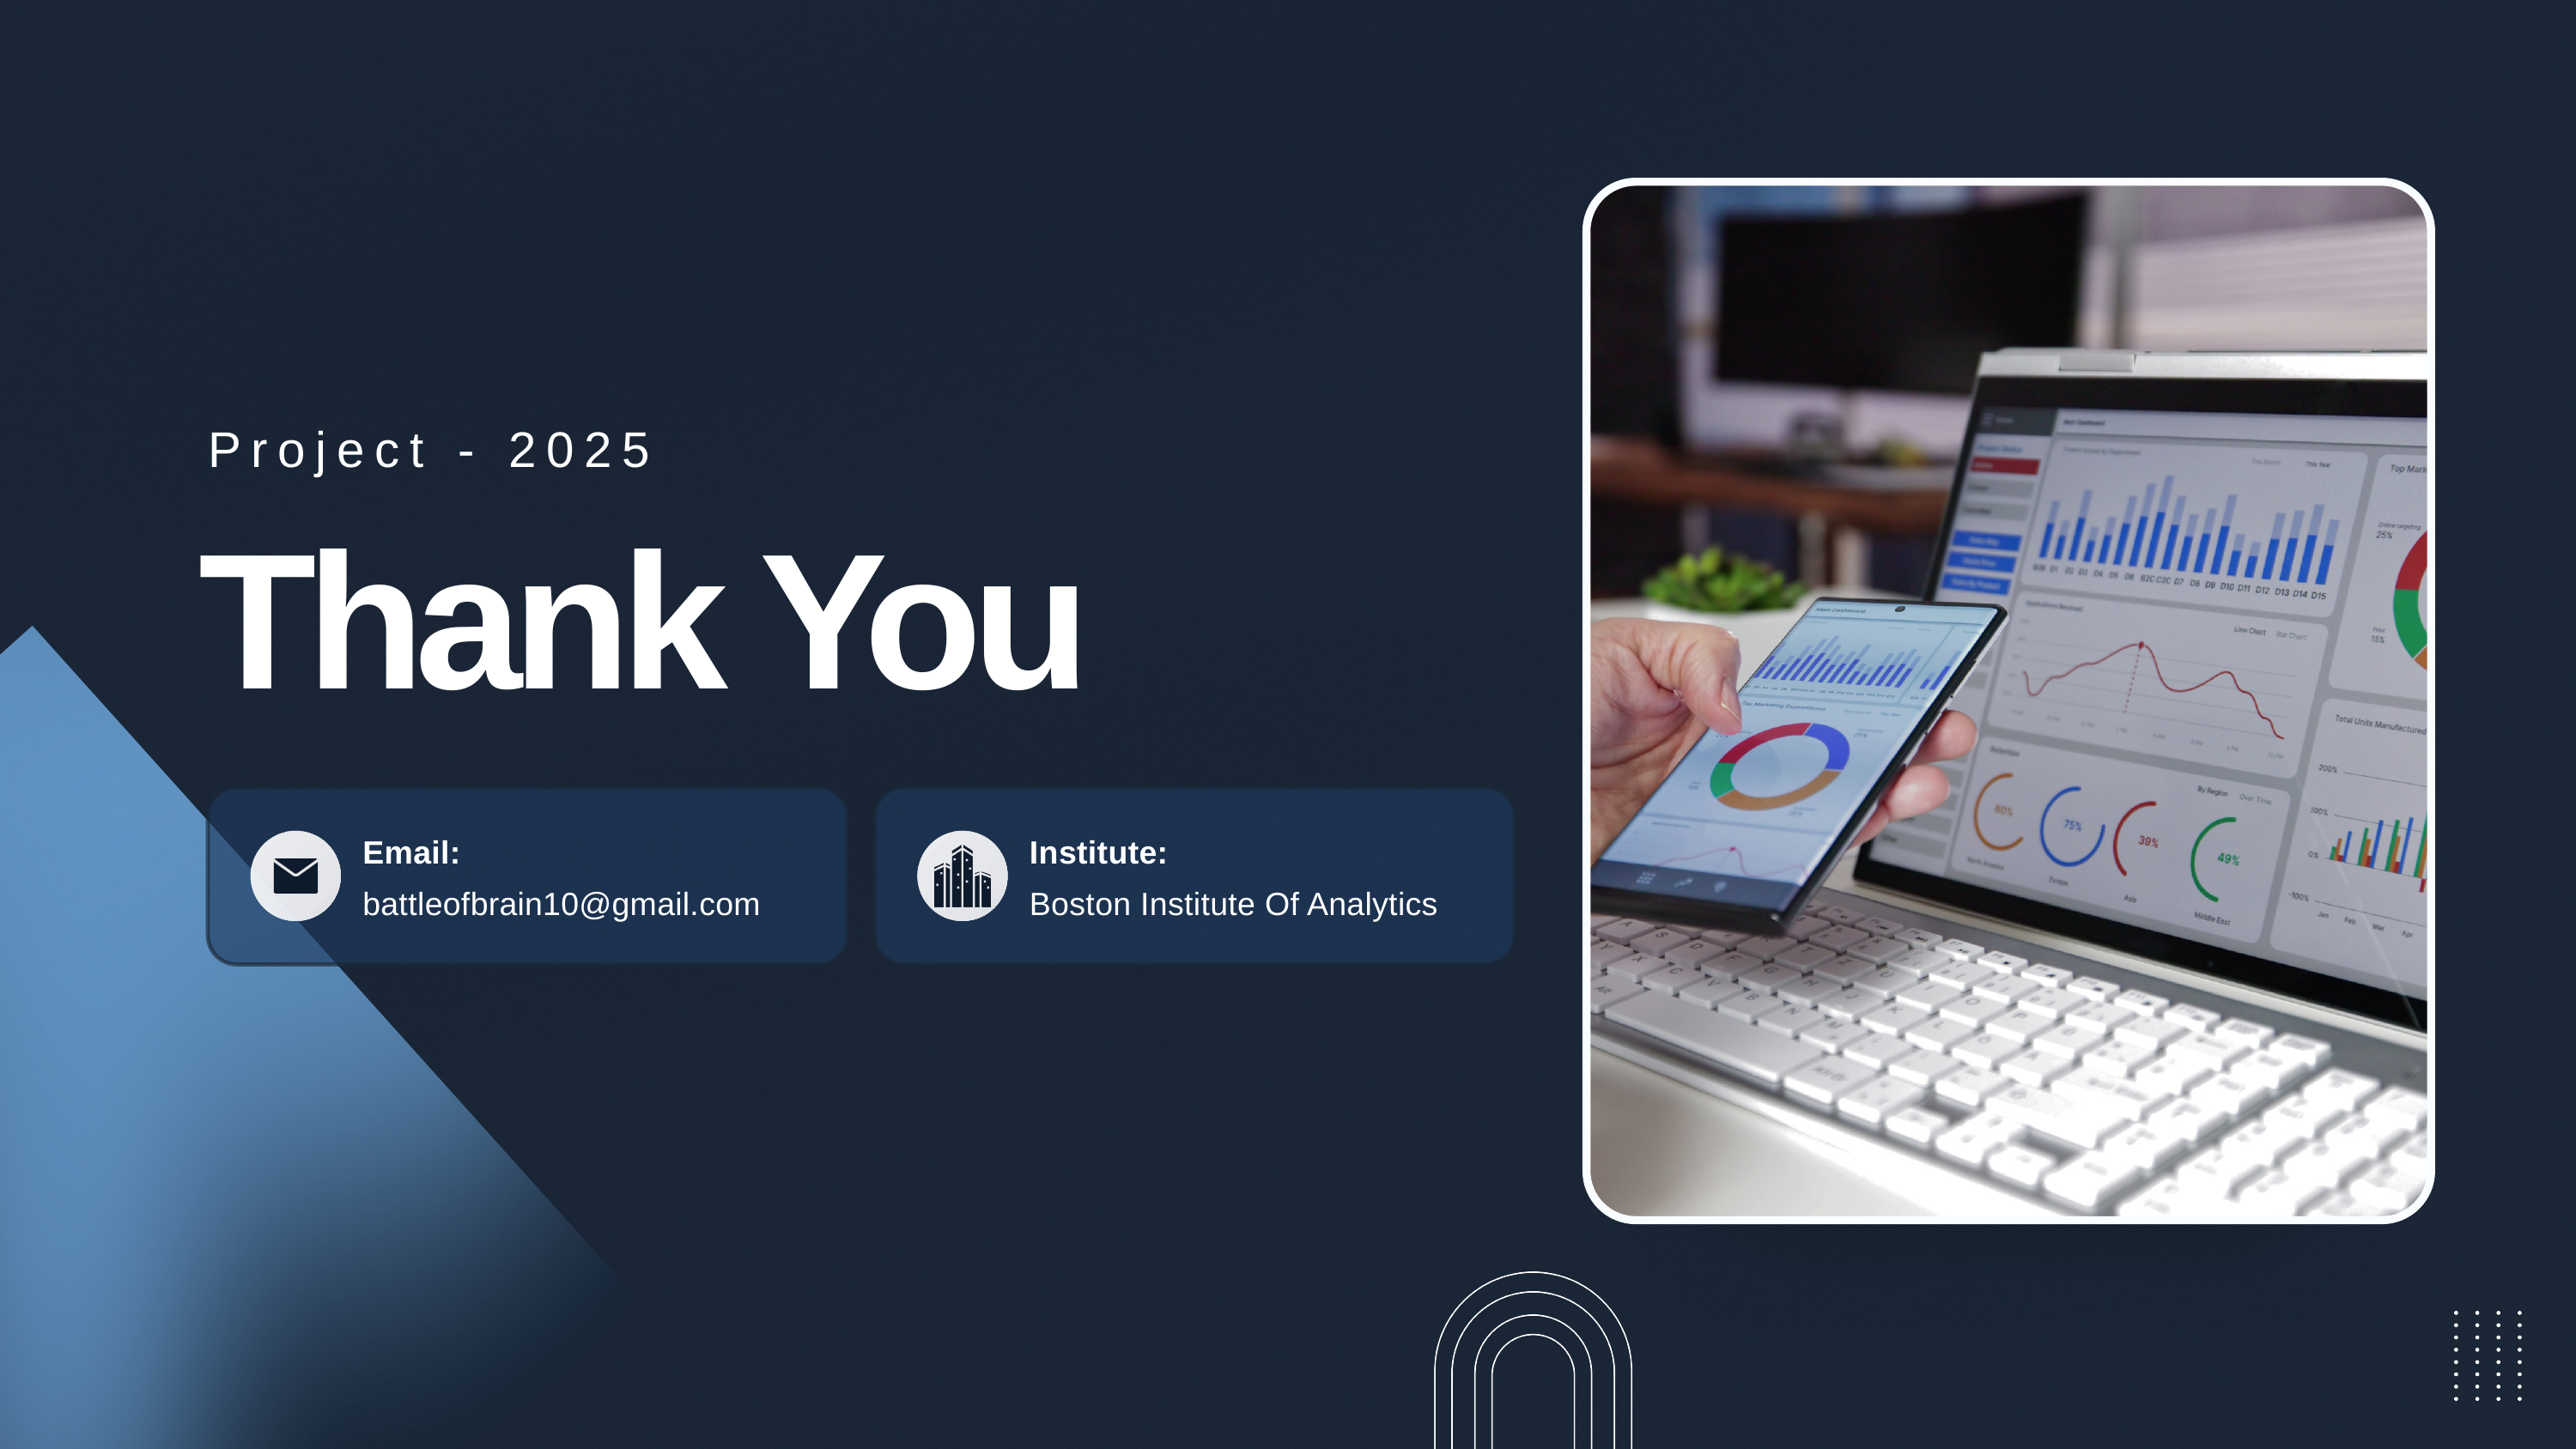

Project - 2025
Thank You

Email:
Institute:

battleofbrain10@gmail.com
Boston Institute Of Analytics